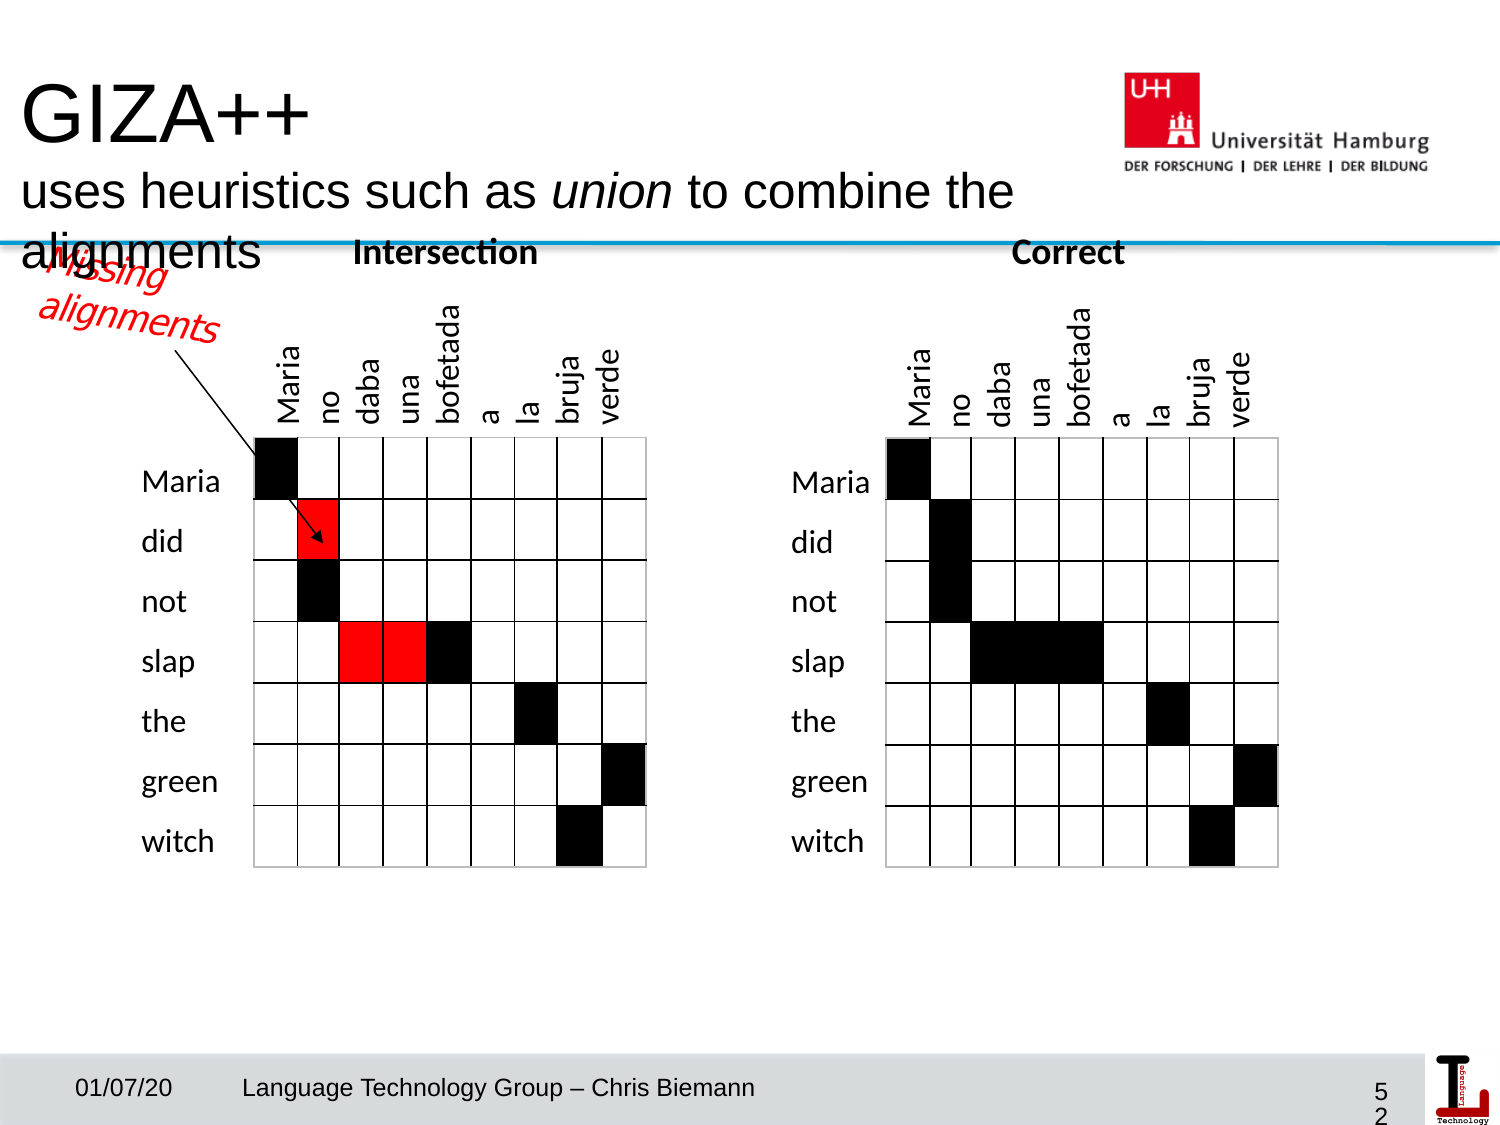

# GIZA++ uses heuristics such as union to combine the alignments
Maria
no
daba
una
bofetada
a
la
bruja
verde
Maria
no
daba
una
bofetada
a
la
bruja
verde
Intersection
Correct
Missing
alignments
Maria
did
not
slap
the
green
witch
Maria
did
not
slap
the
green
witch
|  |  |  |  |  |  |  |  |  |
| --- | --- | --- | --- | --- | --- | --- | --- | --- |
|  |  |  |  |  |  |  |  |  |
|  |  |  |  |  |  |  |  |  |
|  |  |  |  |  |  |  |  |  |
|  |  |  |  |  |  |  |  |  |
|  |  |  |  |  |  |  |  |  |
|  |  |  |  |  |  |  |  |  |
|  |  |  |  |  |  |  |  |  |
| --- | --- | --- | --- | --- | --- | --- | --- | --- |
|  |  |  |  |  |  |  |  |  |
|  |  |  |  |  |  |  |  |  |
|  |  |  |  |  |  |  |  |  |
|  |  |  |  |  |  |  |  |  |
|  |  |  |  |  |  |  |  |  |
|  |  |  |  |  |  |  |  |  |
01/07/20
 Language Technology Group – Chris Biemann
52